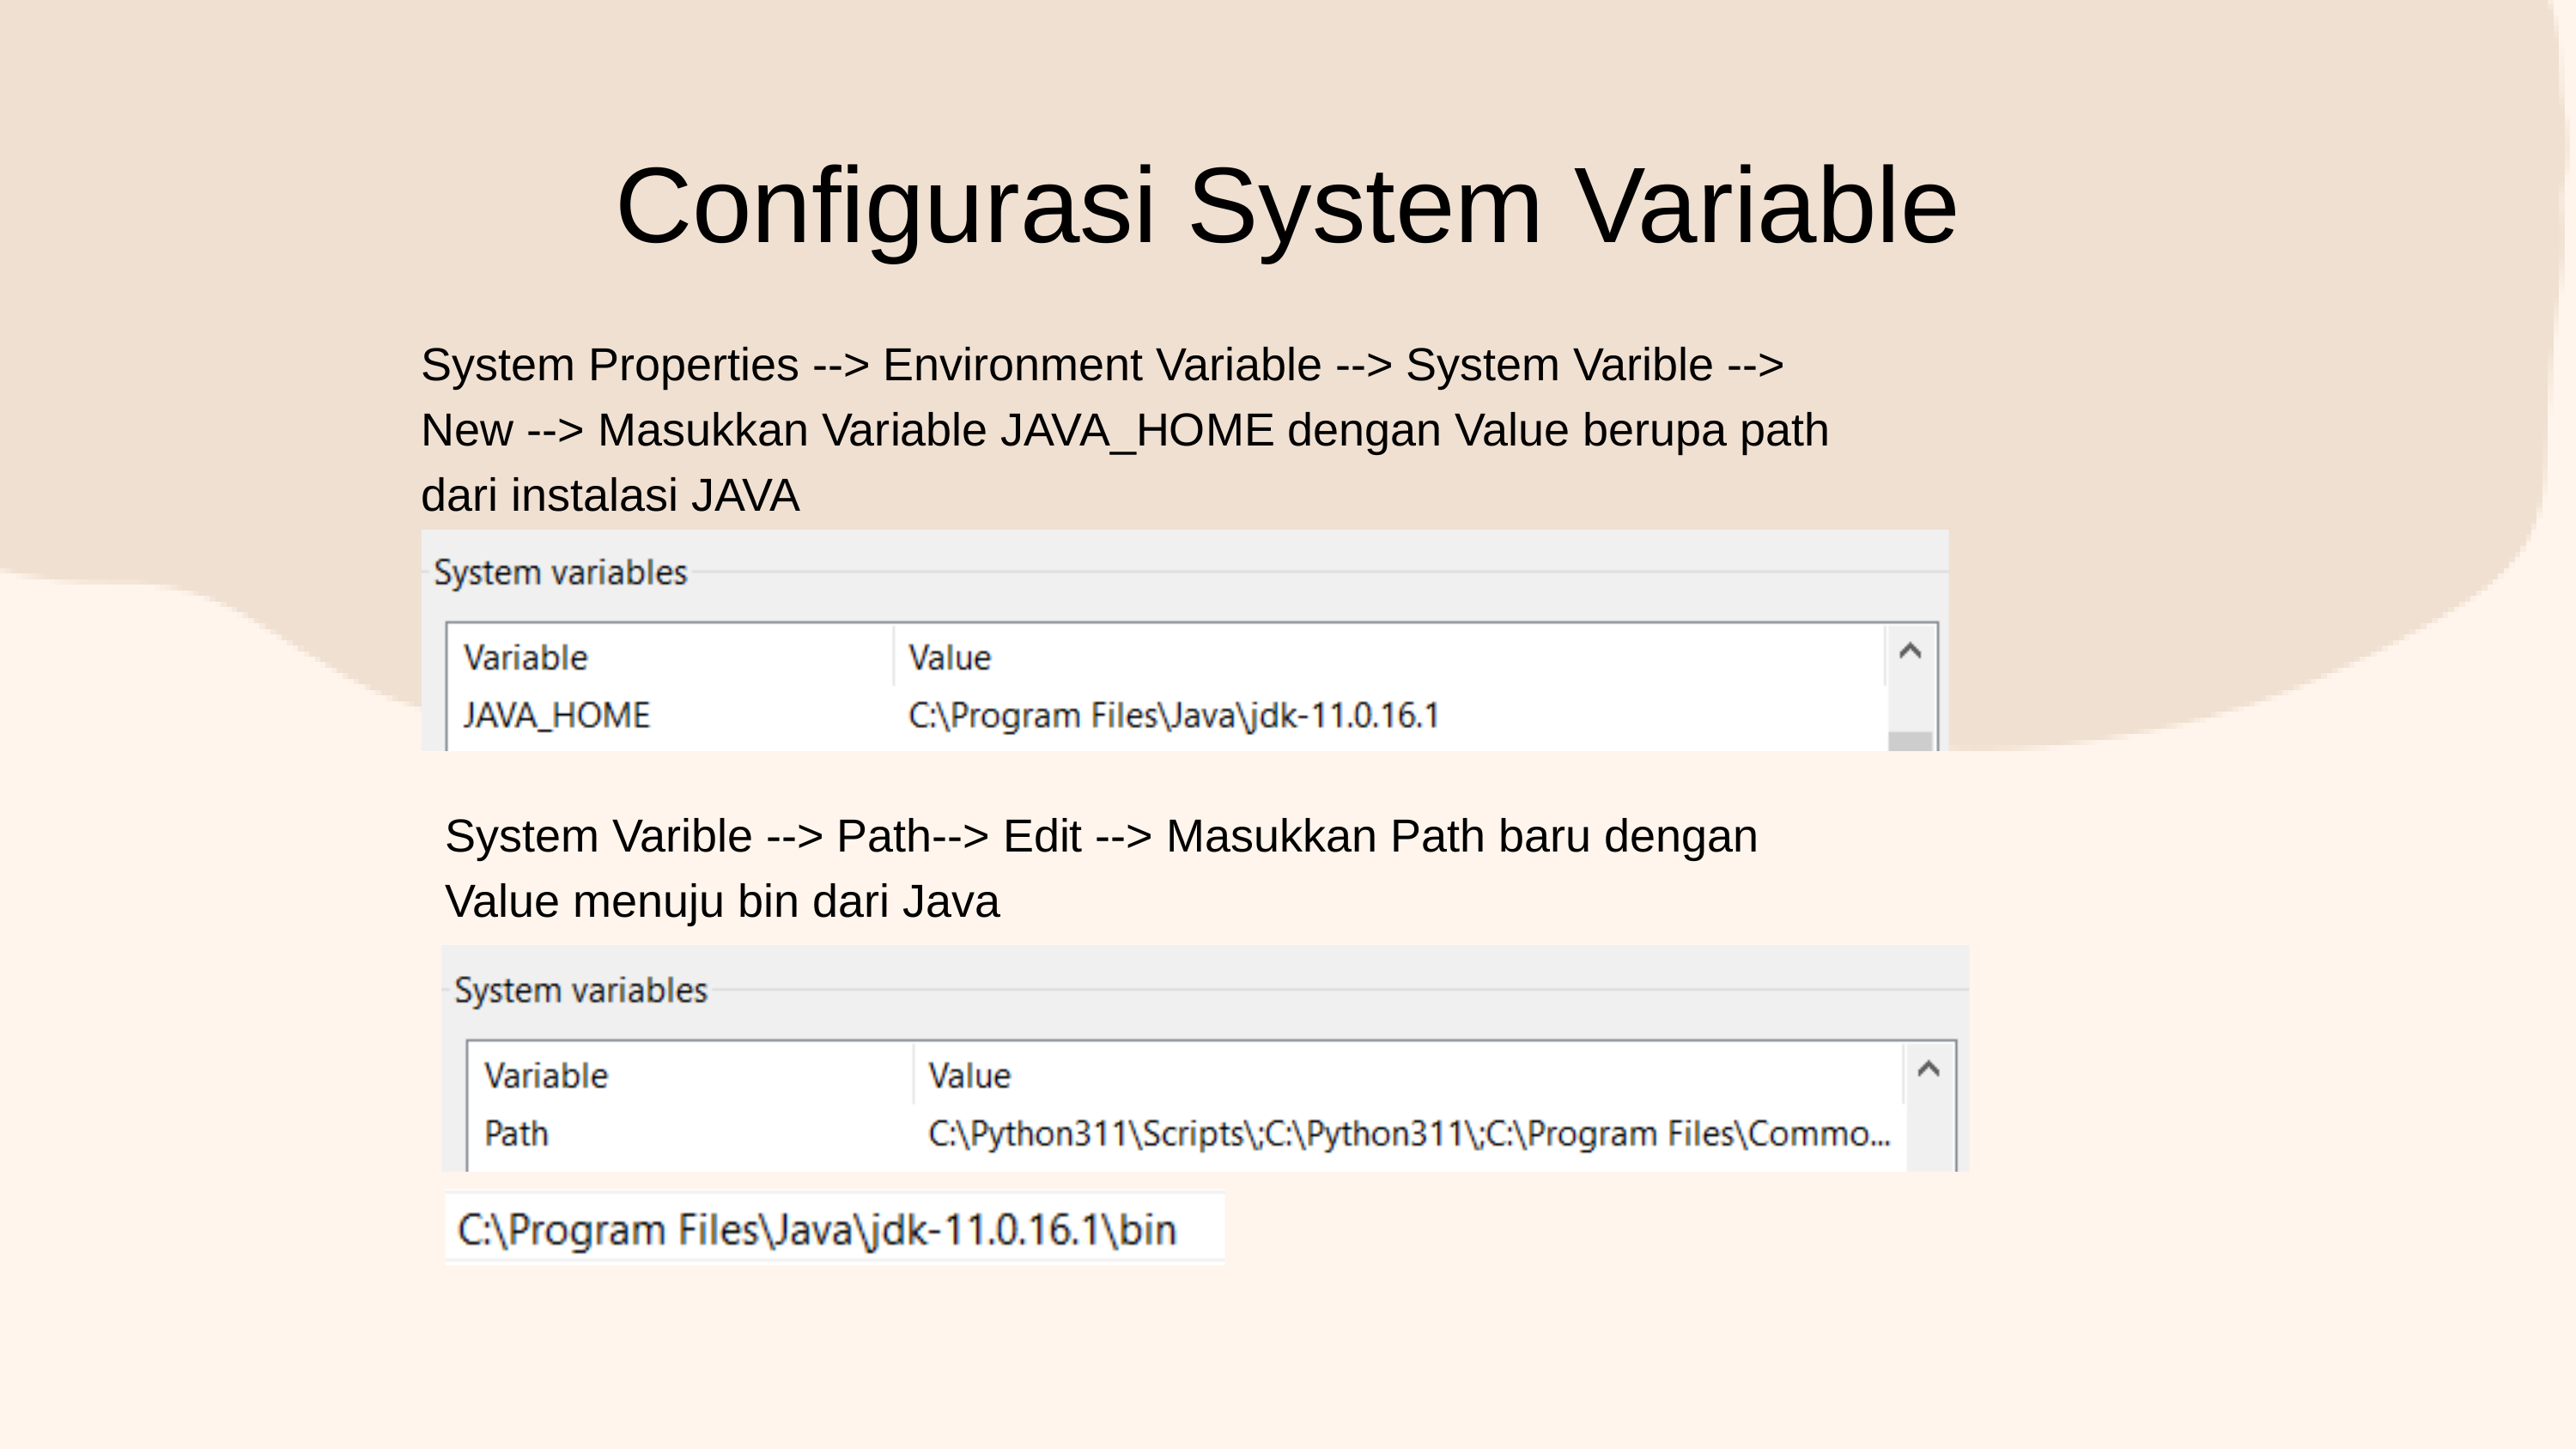

Configurasi System Variable
System Properties --> Environment Variable --> System Varible --> New --> Masukkan Variable JAVA_HOME dengan Value berupa path dari instalasi JAVA

System Varible --> Path--> Edit --> Masukkan Path baru dengan Value menuju bin dari Java